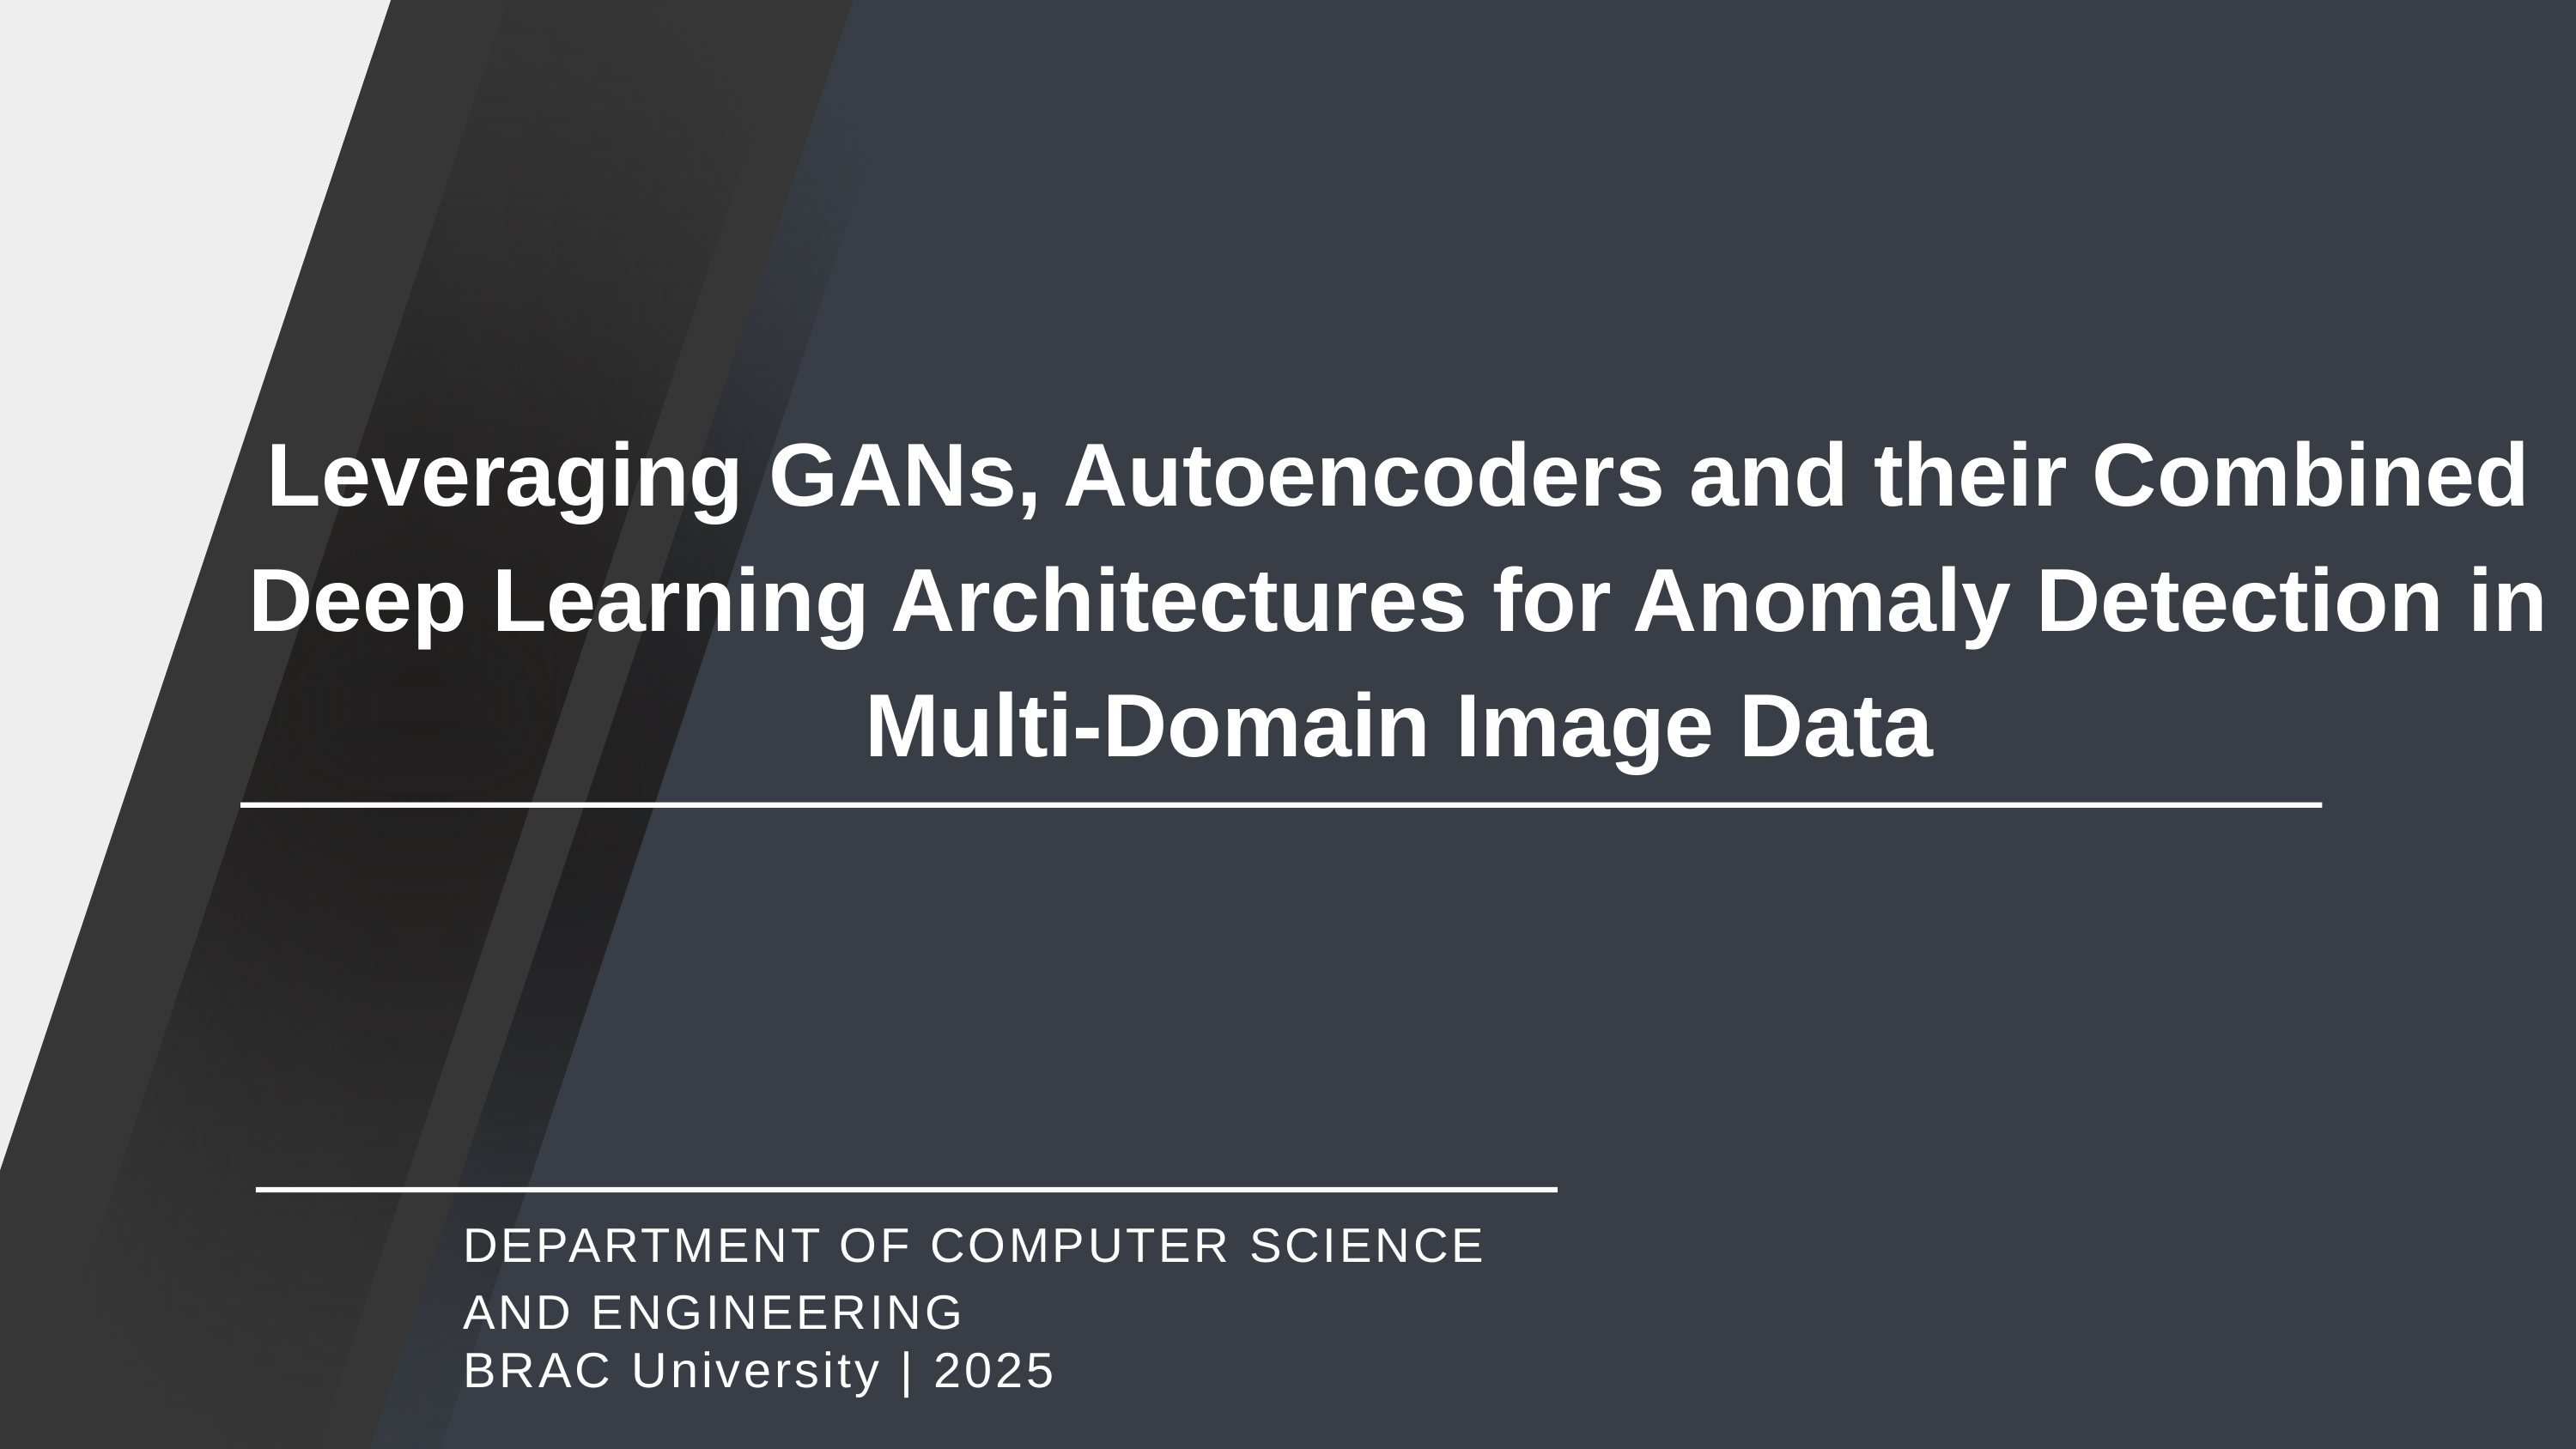

Leveraging GANs, Autoencoders and their Combined Deep Learning Architectures for Anomaly Detection in Multi-Domain Image Data

DEPARTMENT OF COMPUTER SCIENCE AND ENGINEERING
BRAC University | 2025